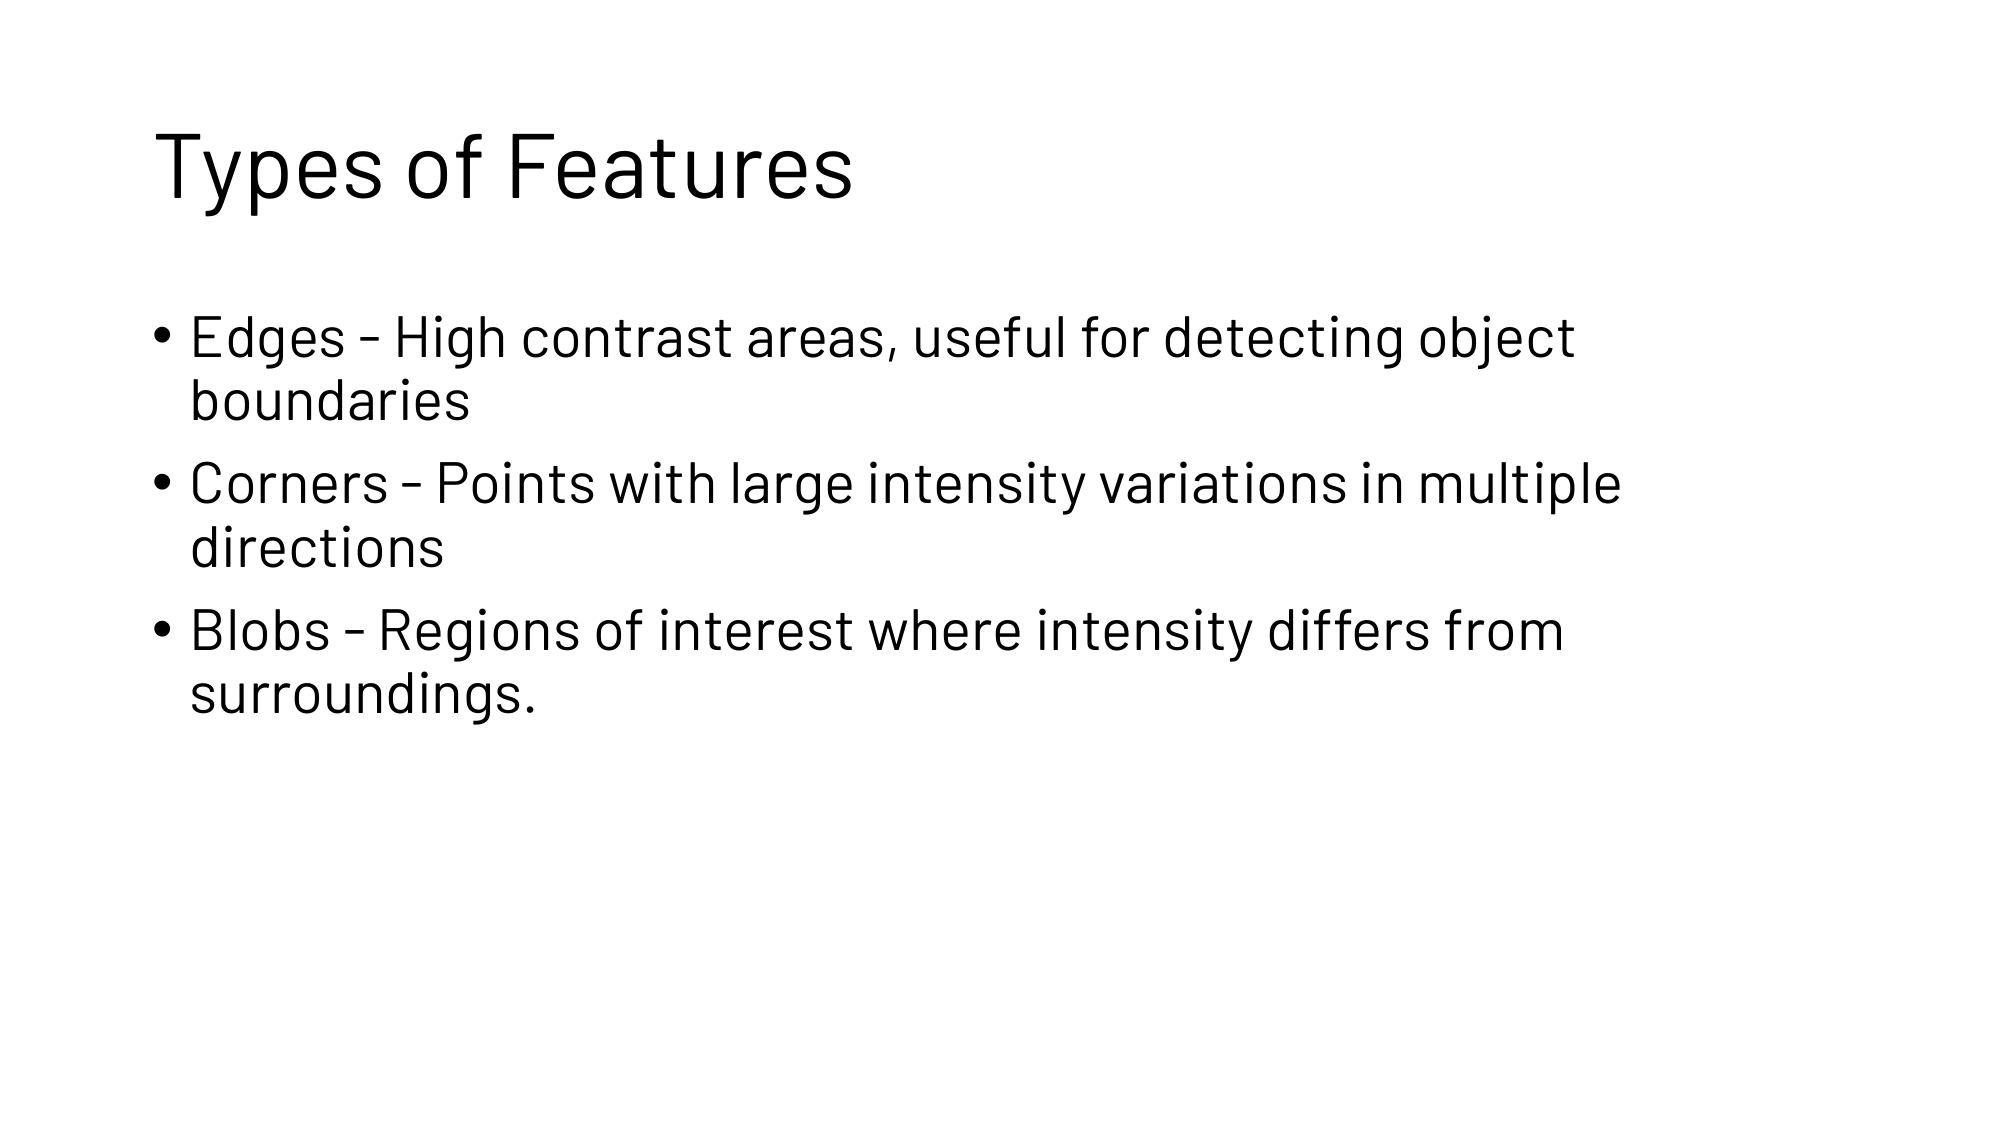

# Types of Features
Edges - High contrast areas, useful for detecting object boundaries
Corners - Points with large intensity variations in multiple directions
Blobs - Regions of interest where intensity differs from surroundings.